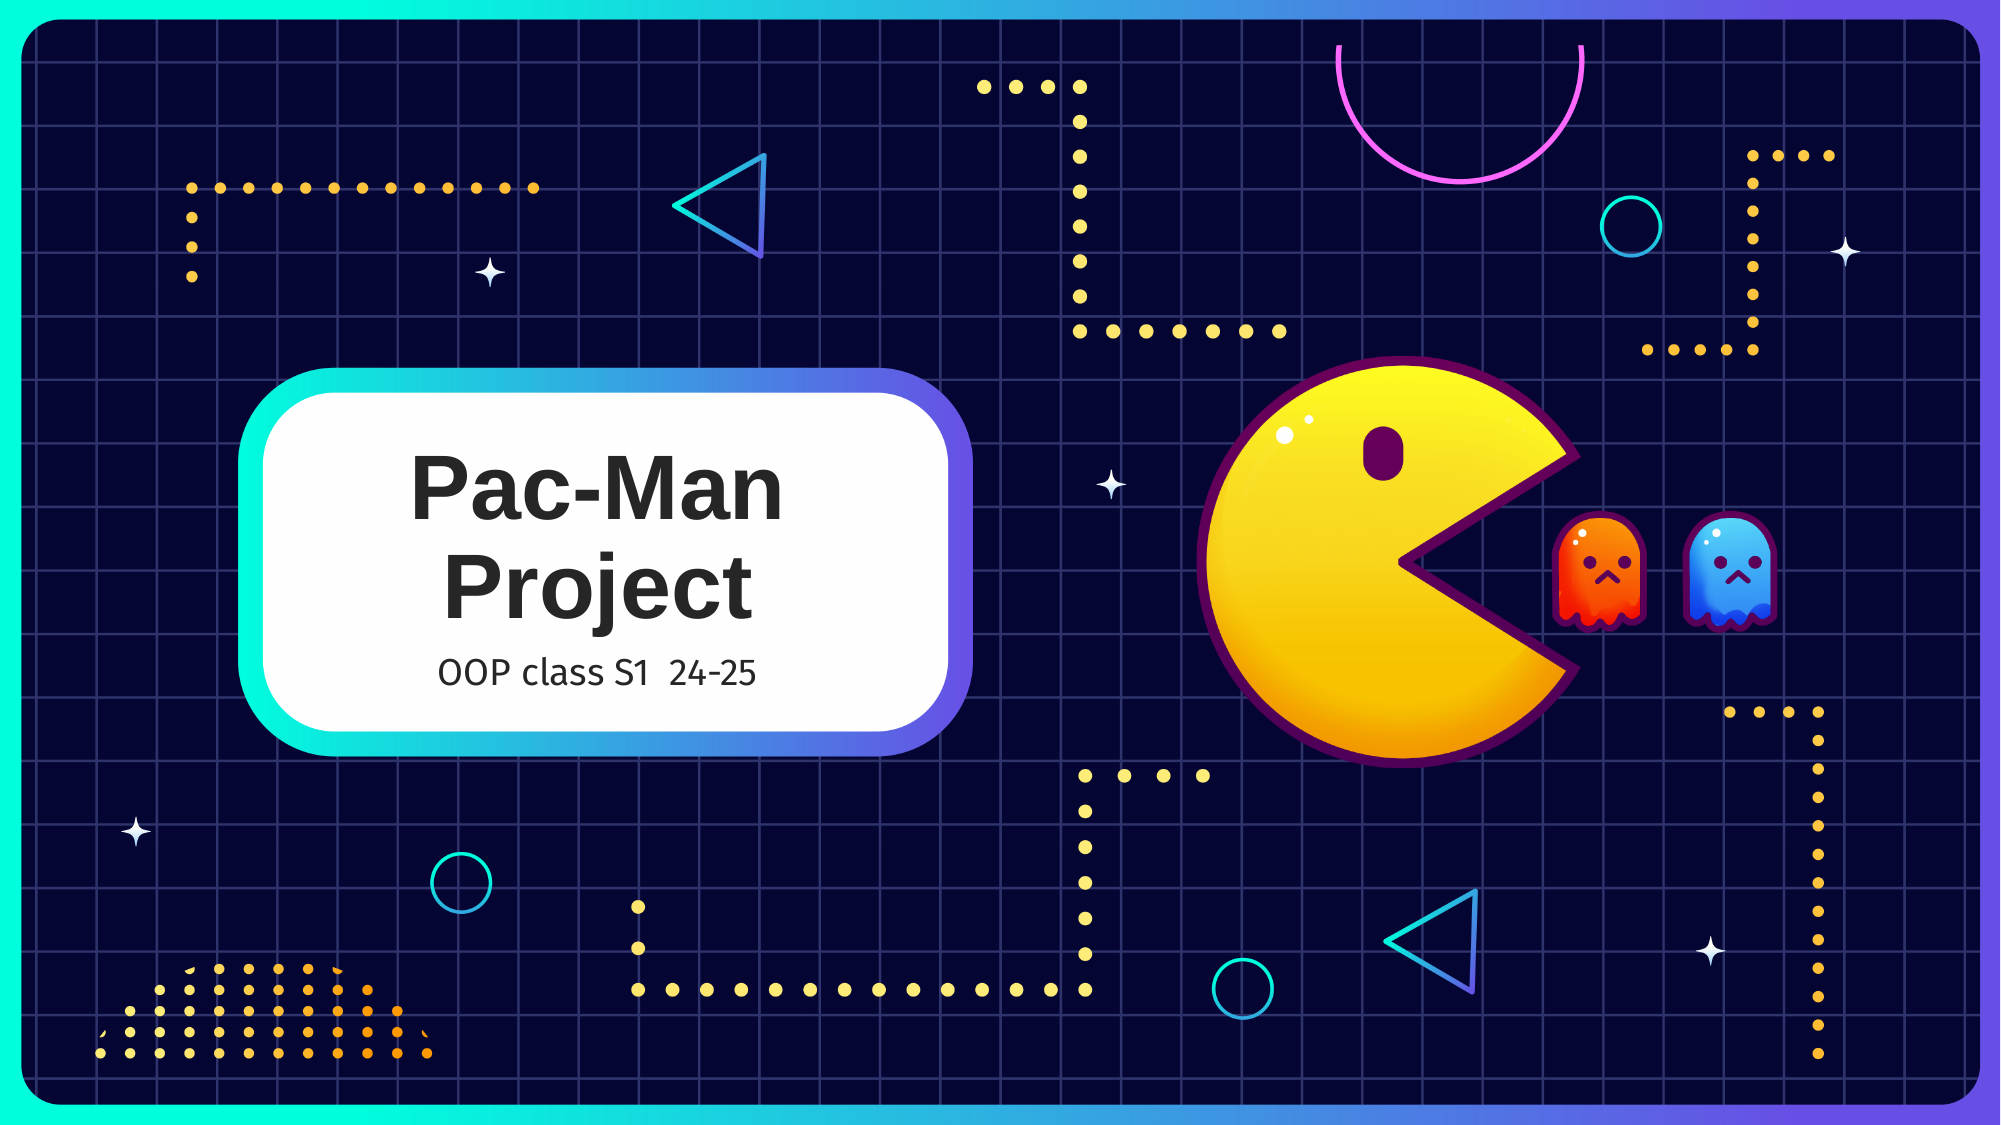

# Pac-Man Project
OOP class S1  24-25